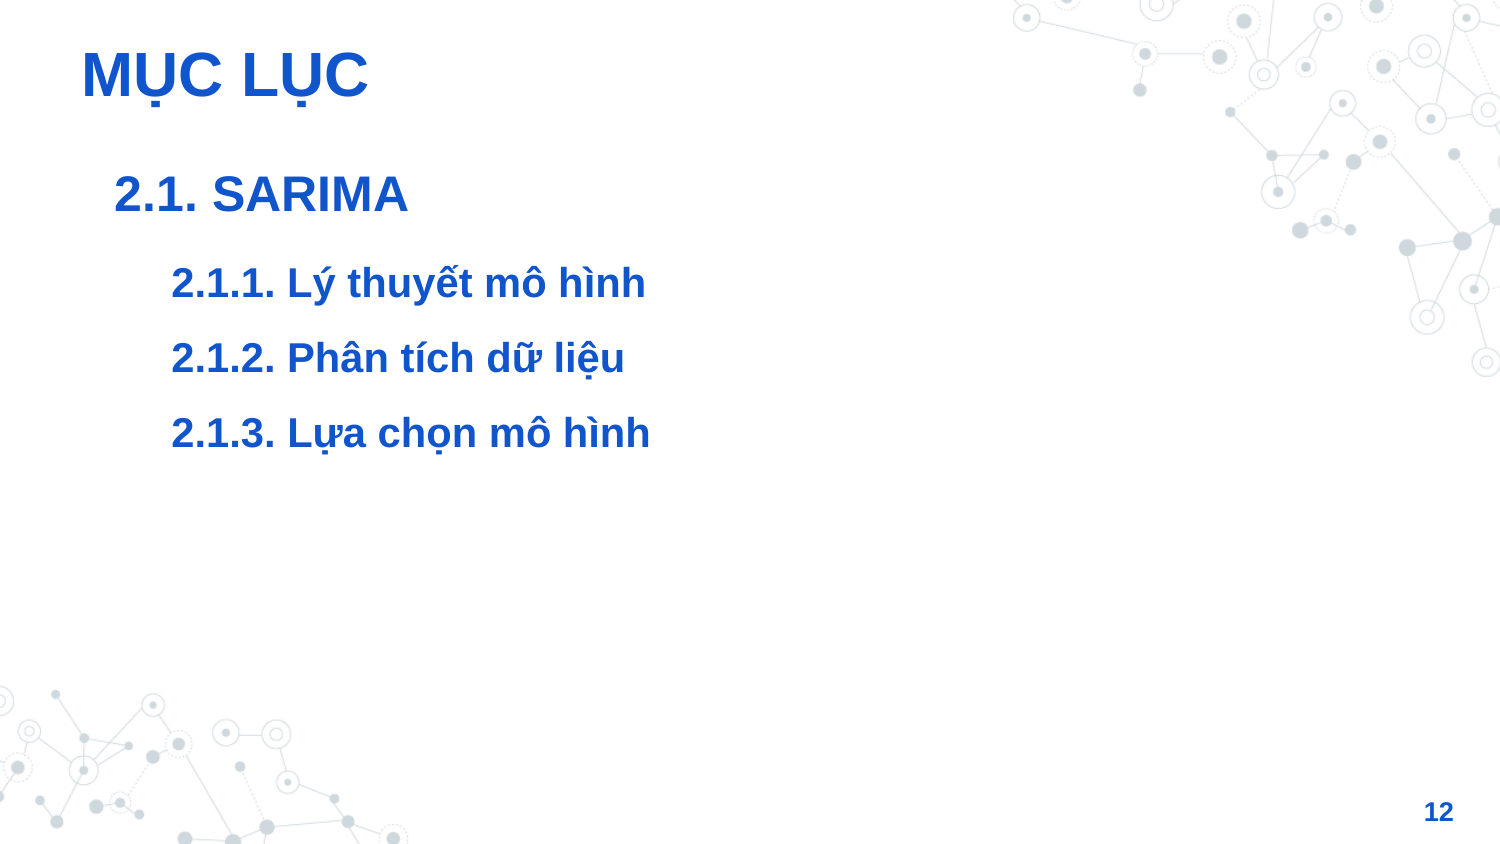

MỤC LỤC
2.1. SARIMA
2.1.1. Lý thuyết mô hình
2.1.2. Phân tích dữ liệu
2.1.3. Lựa chọn mô hình
12